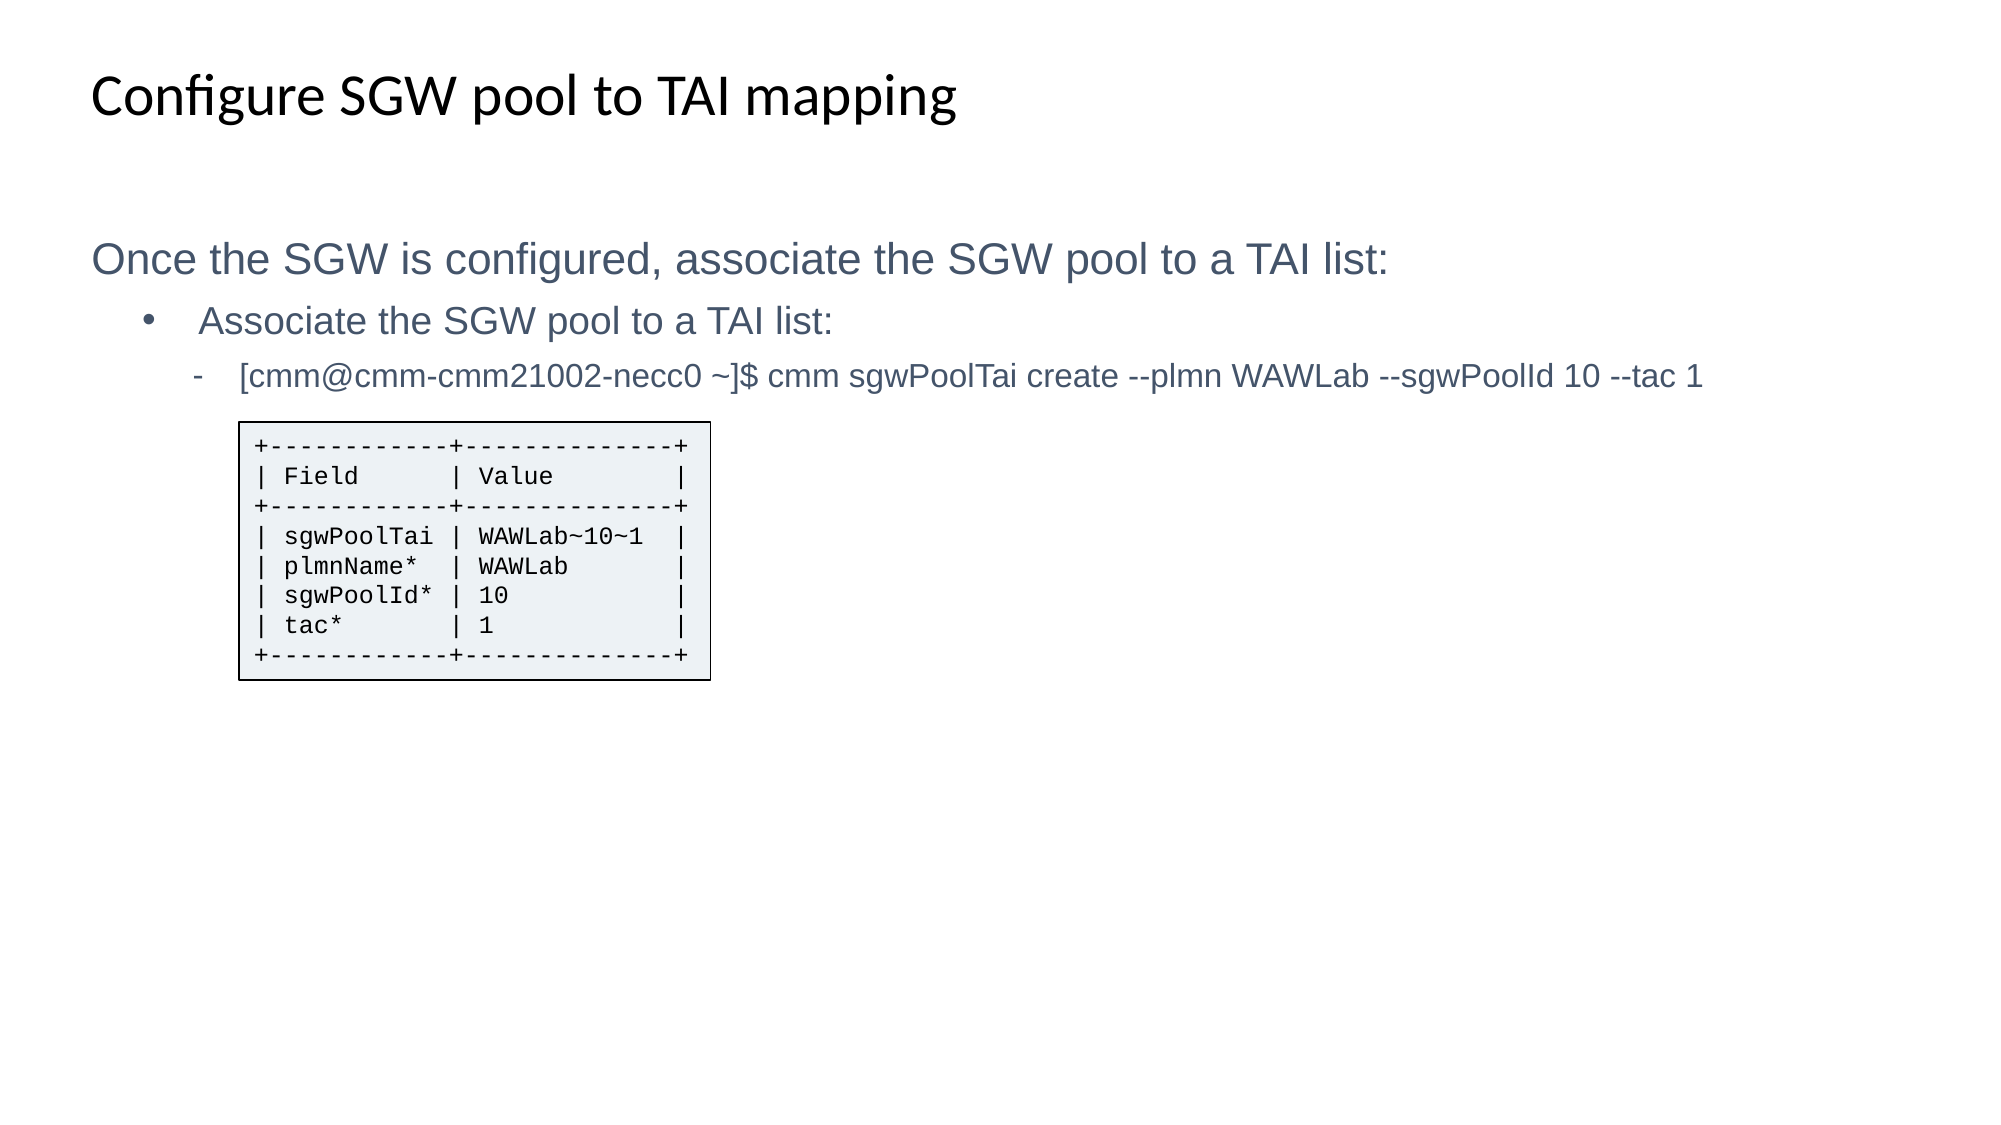

Slide excluded from Table of Contents
# Configure SGW pool to TAI mapping
Once the SGW is configured, associate the SGW pool to a TAI list:
Associate the SGW pool to a TAI list:
[cmm@cmm-cmm21002-necc0 ~]$ cmm sgwPoolTai create --plmn WAWLab --sgwPoolId 10 --tac 1

+------------+--------------+
| Field      | Value        |
+------------+--------------+
| sgwPoolTai | WAWLab~10~1  |
| plmnName*  | WAWLab       |
| sgwPoolId* | 10           |
| tac*       | 1            |
+------------+--------------+